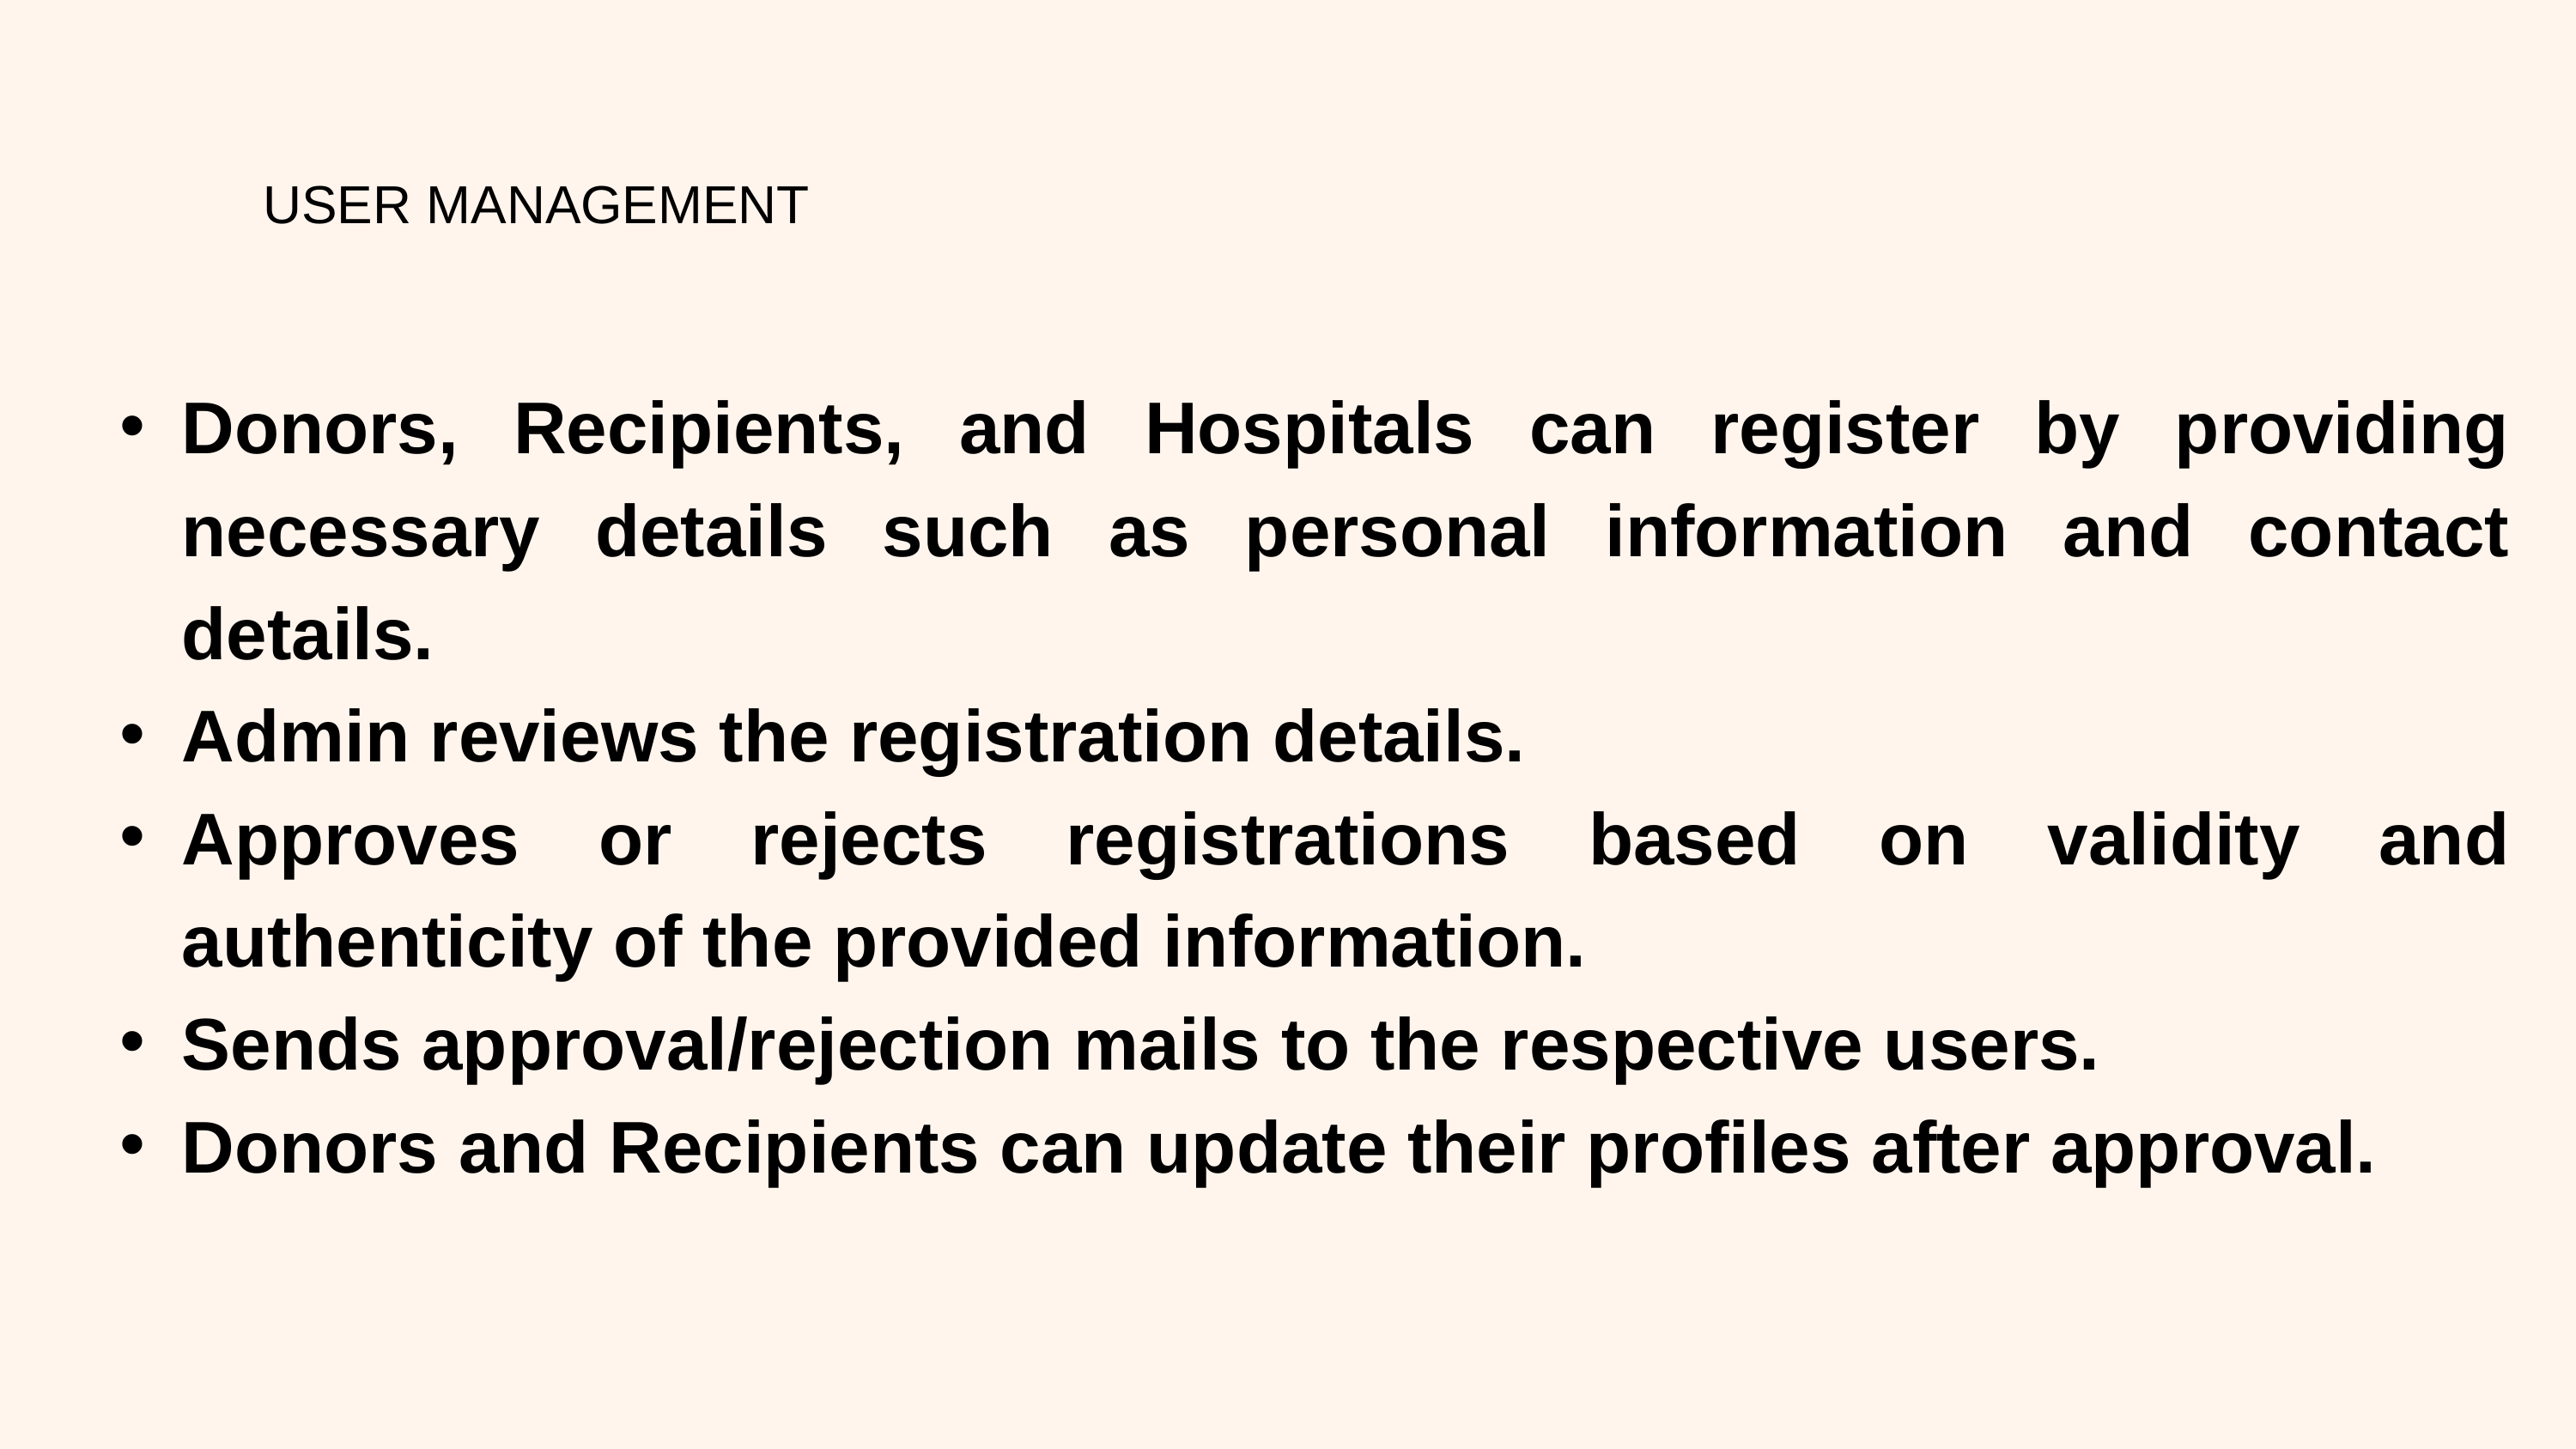

USER MANAGEMENT

Donors, Recipients, and Hospitals can register by providing necessary details such as personal information and contact details.
Admin reviews the registration details.
Approves or rejects registrations based on validity and authenticity of the provided information.
Sends approval/rejection mails to the respective users.
Donors and Recipients can update their profiles after approval.